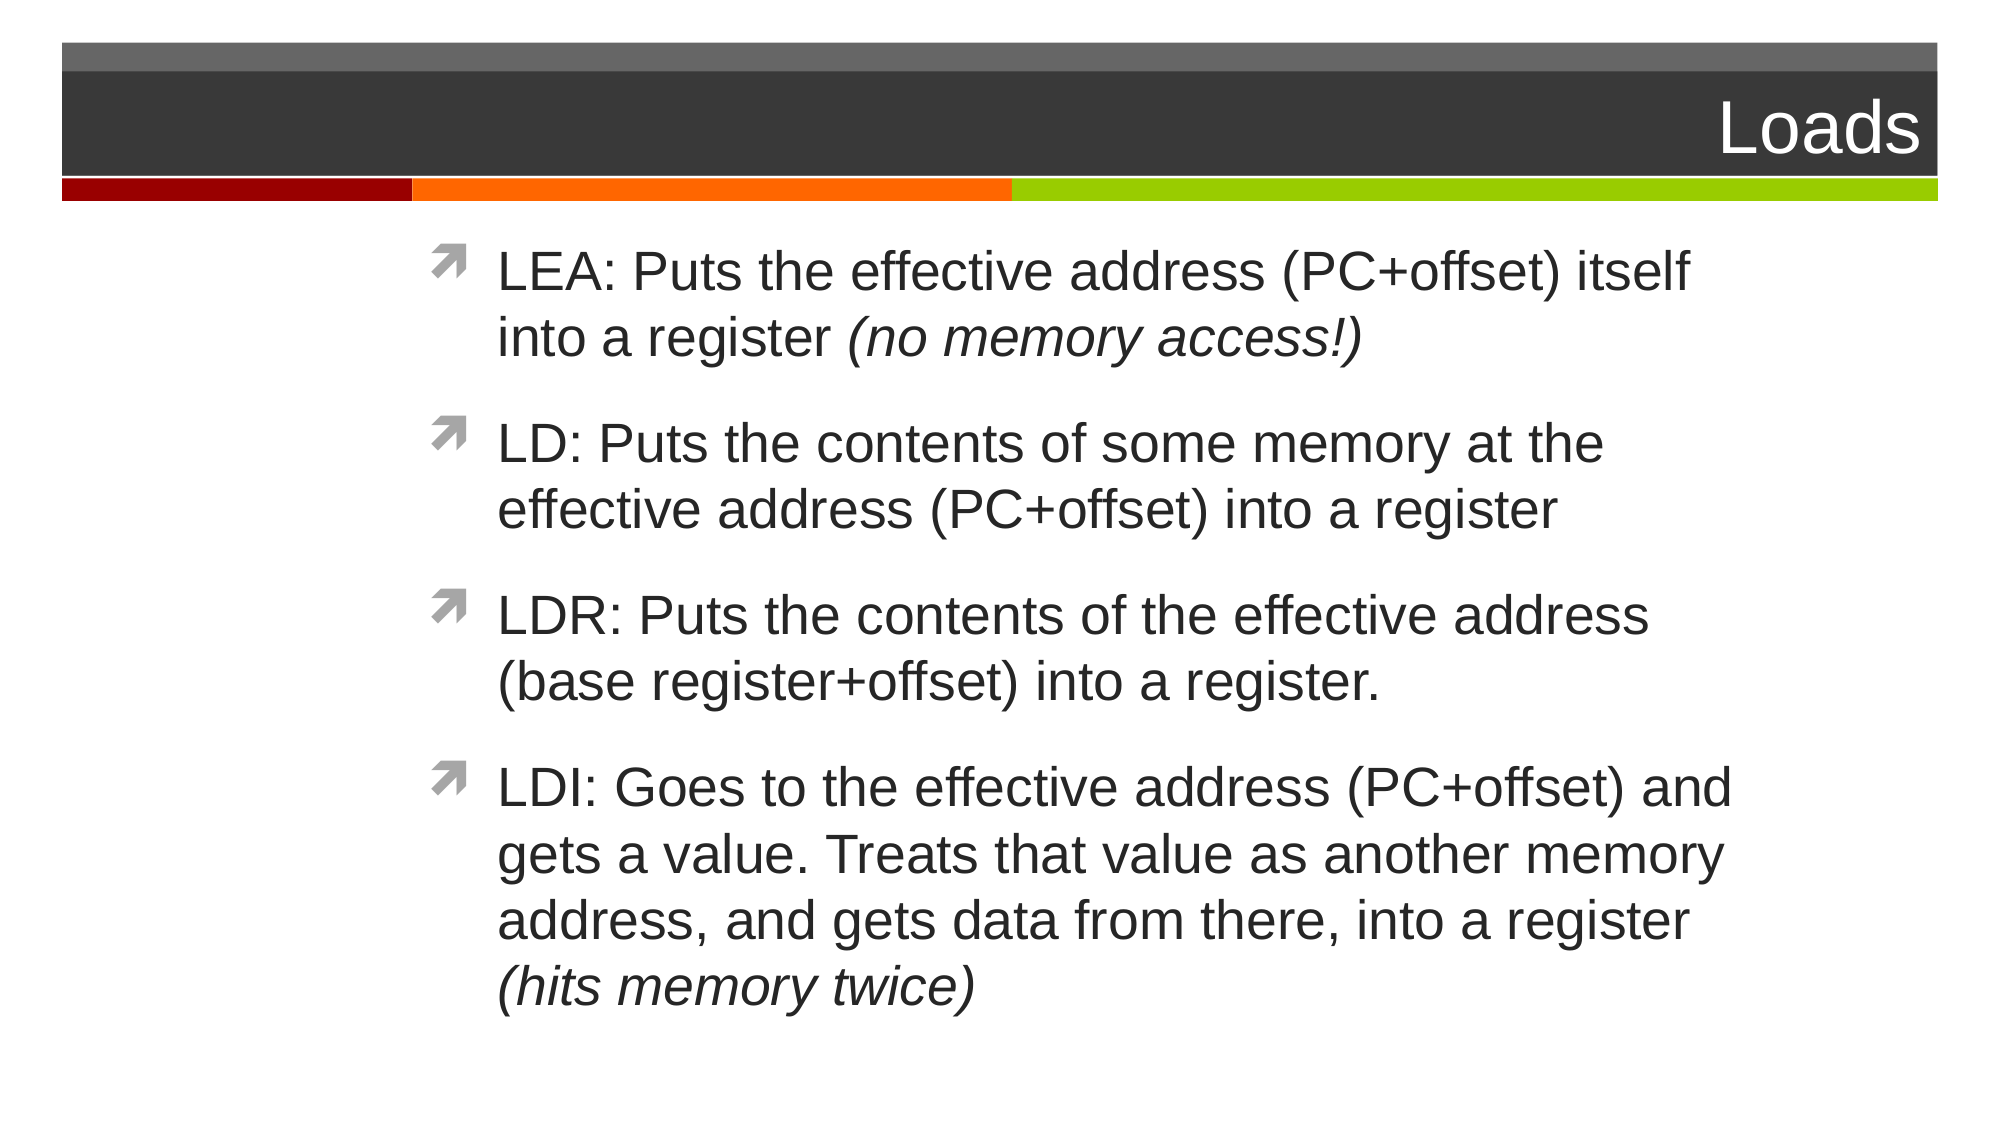

# Loads
LEA: Puts the effective address (PC+offset) itself into a register (no memory access!)
LD: Puts the contents of some memory at the effective address (PC+offset) into a register
LDR: Puts the contents of the effective address (base register+offset) into a register.
LDI: Goes to the effective address (PC+offset) and gets a value. Treats that value as another memory address, and gets data from there, into a register (hits memory twice)